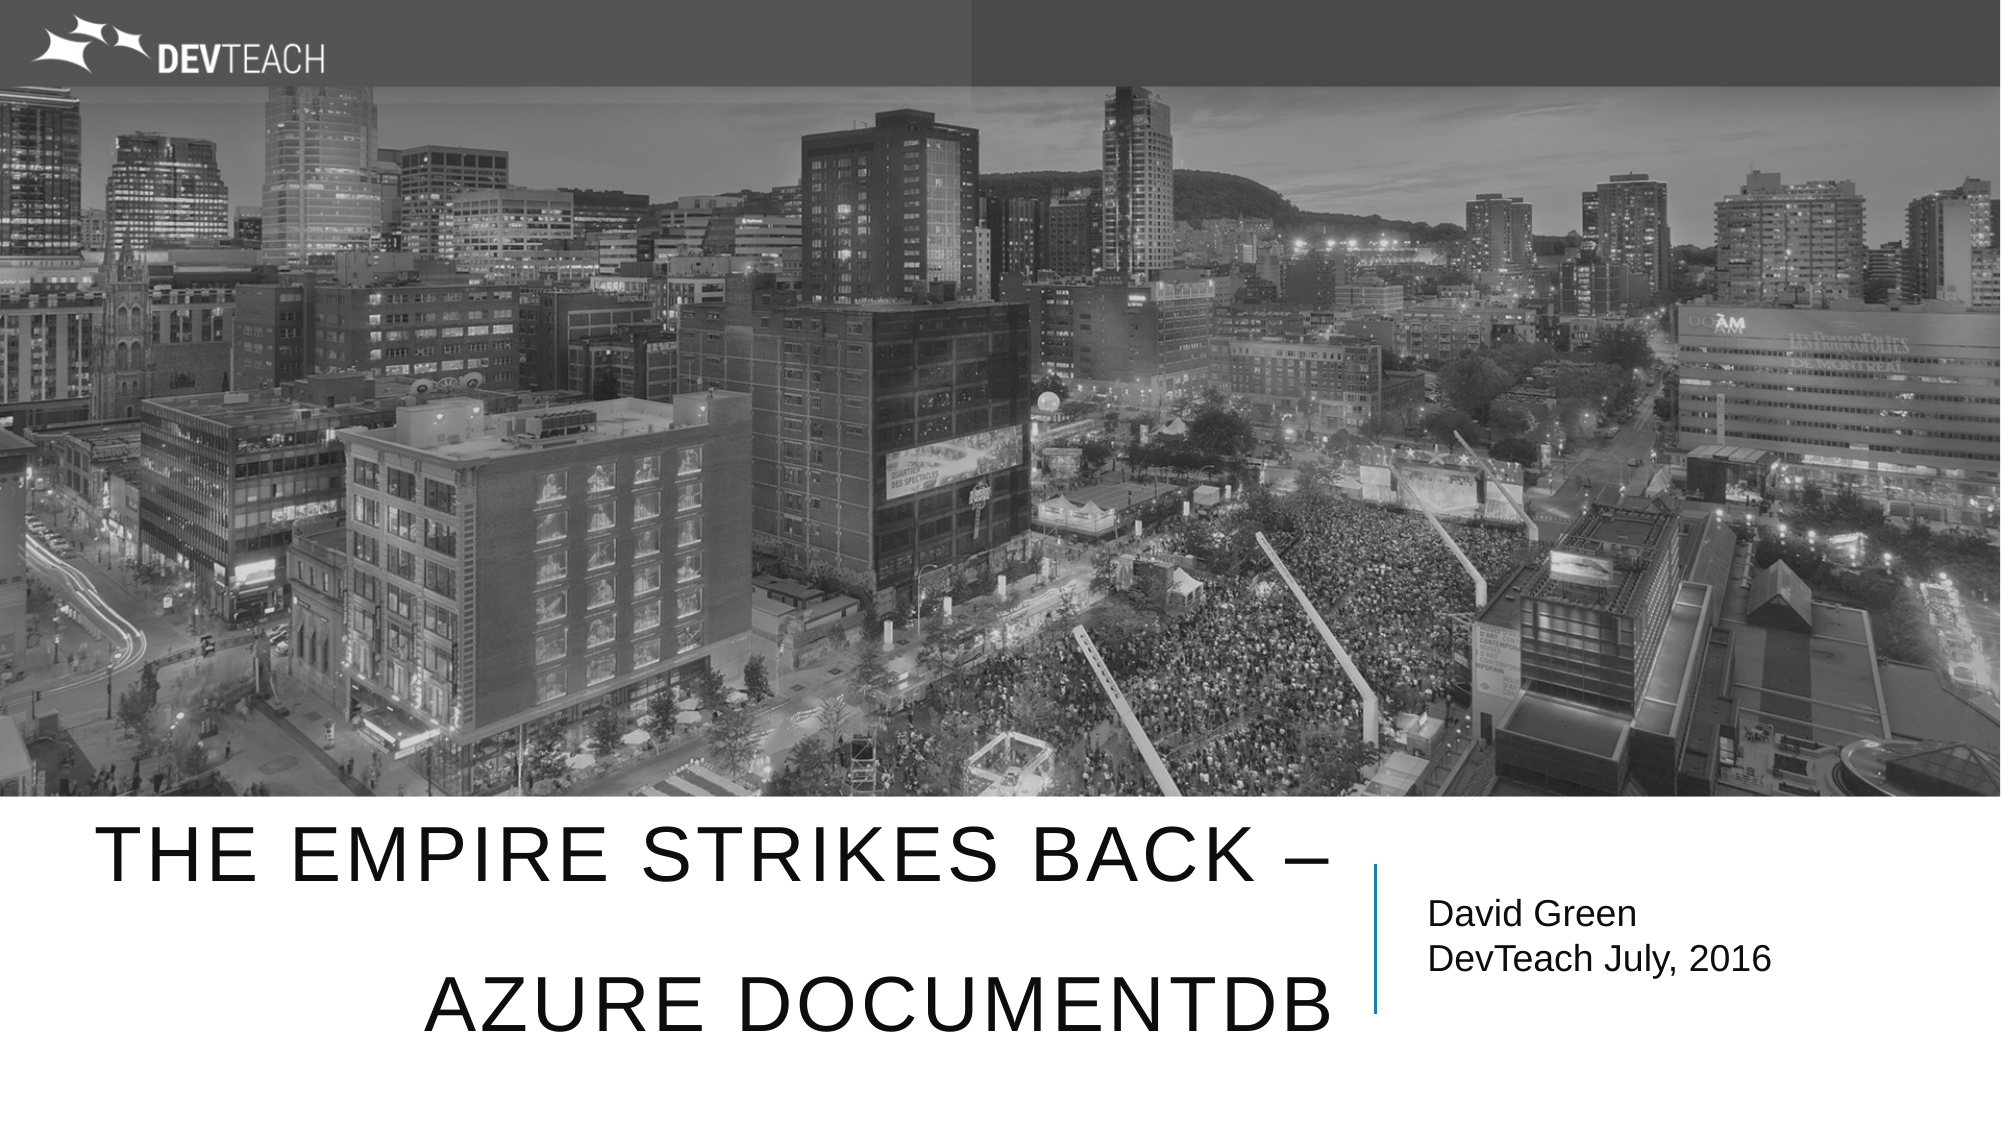

# The Empire Strikes Back – Azure DocumentDB
David Green
DevTeach July, 2016